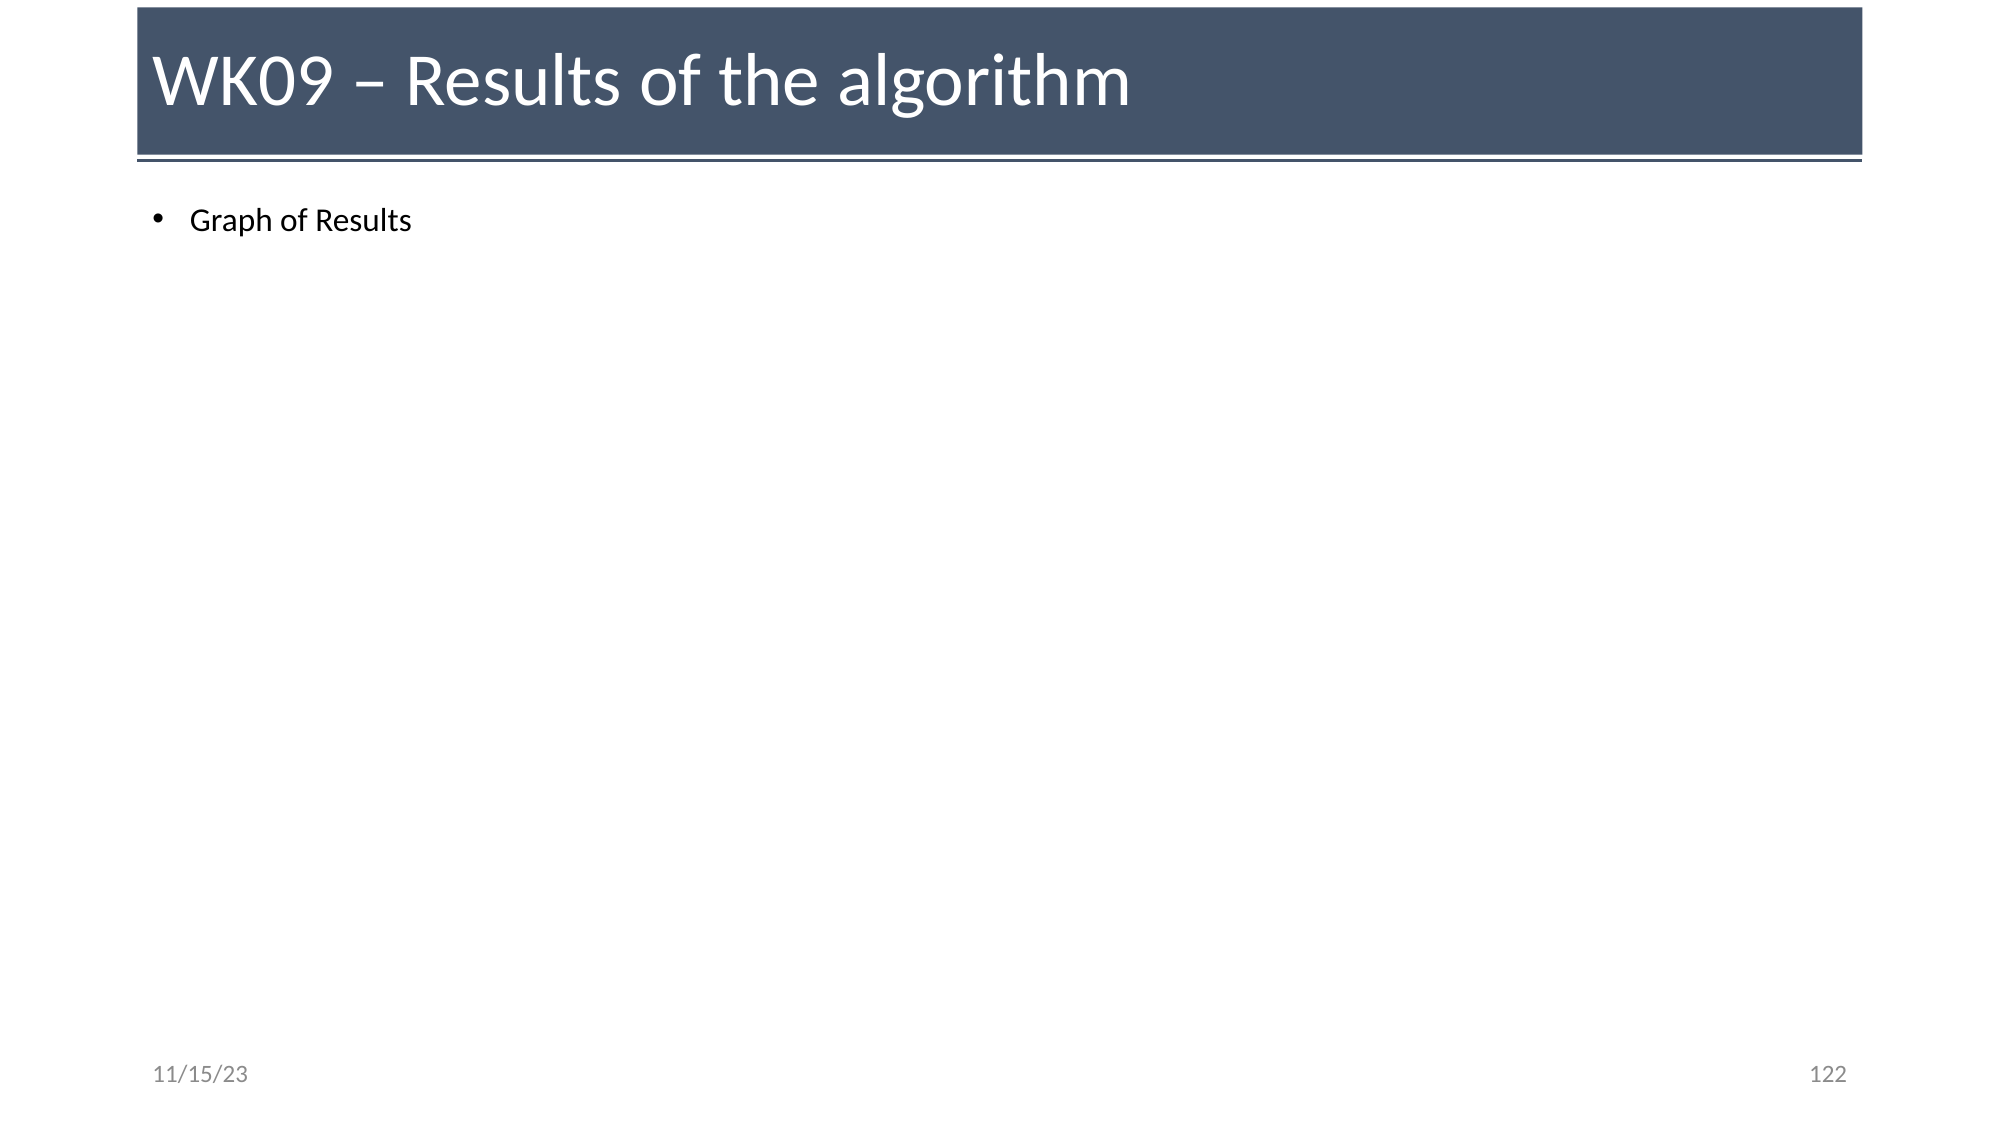

# WK09 – Results of the algorithm
Graph of Results

11/15/23
122